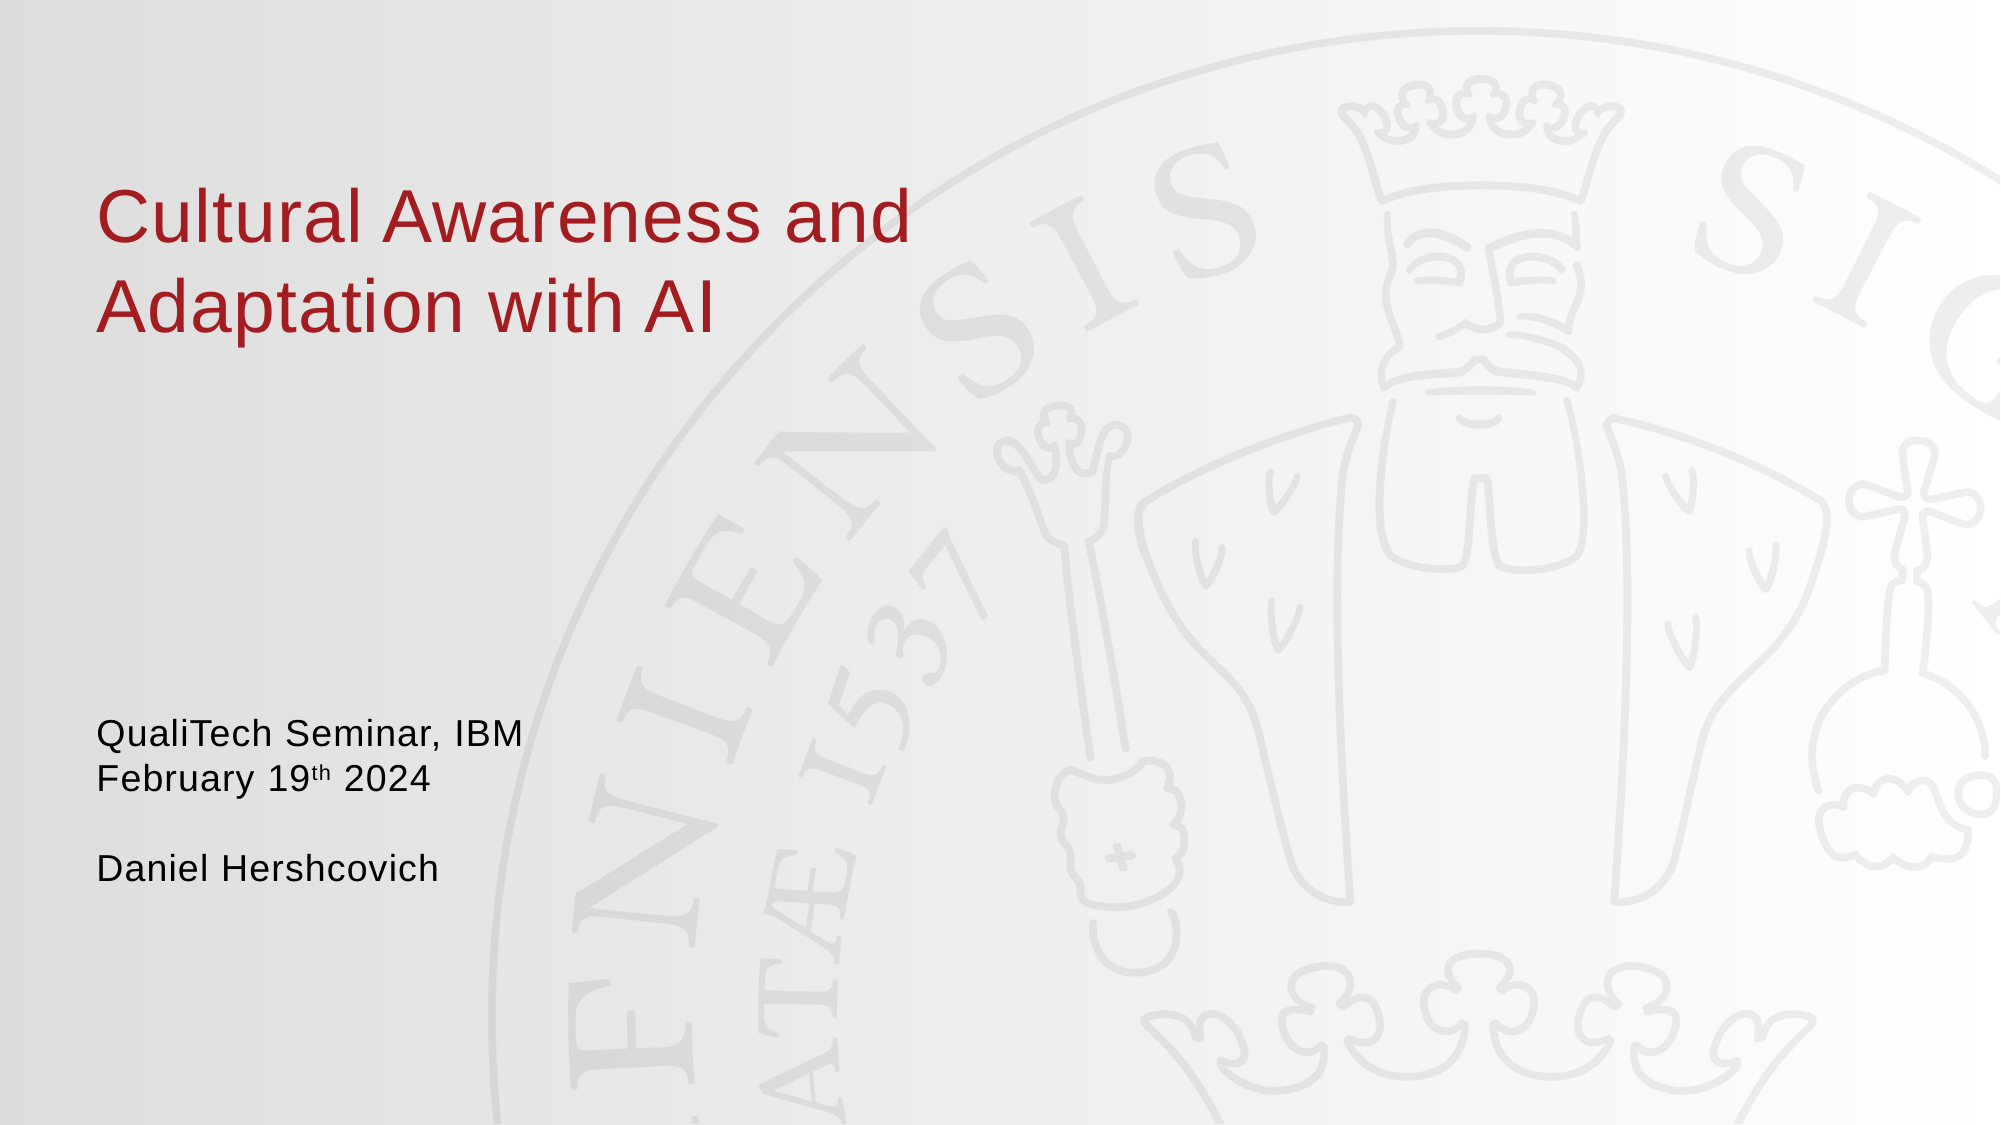

#
Cultural Awareness and Adaptation with AI
QualiTech Seminar, IBM
February 19th 2024

Daniel Hershcovich
19/02/2024
1